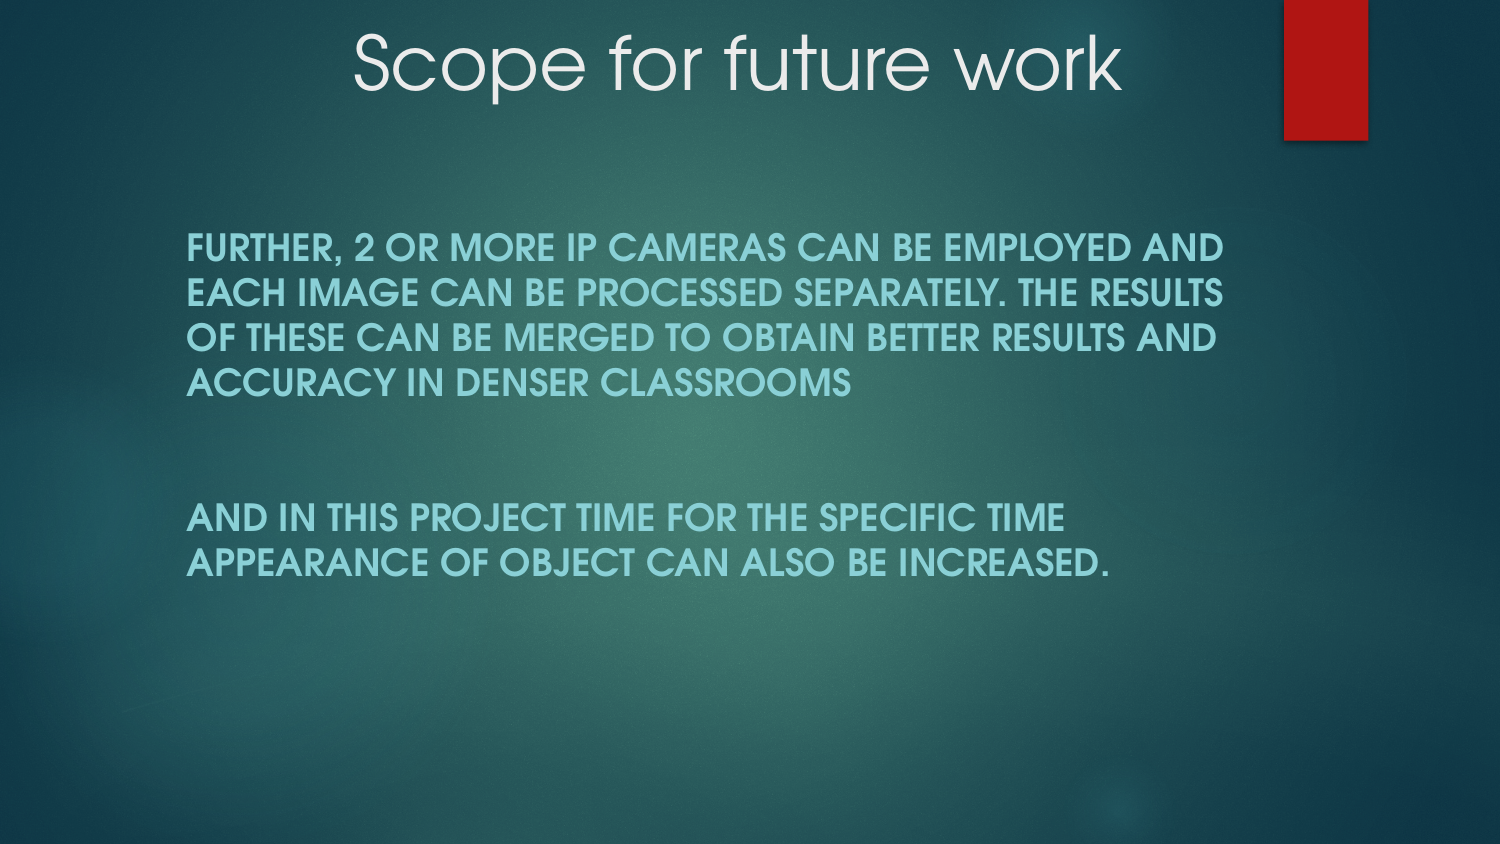

# Scope for future work
Further, 2 or more IP cameras can be employed and each image can be processed separately. The results of these can be merged to obtain better results and accuracy in denser classrooms

And in this project time for the specific time appearance of object can also be increased.